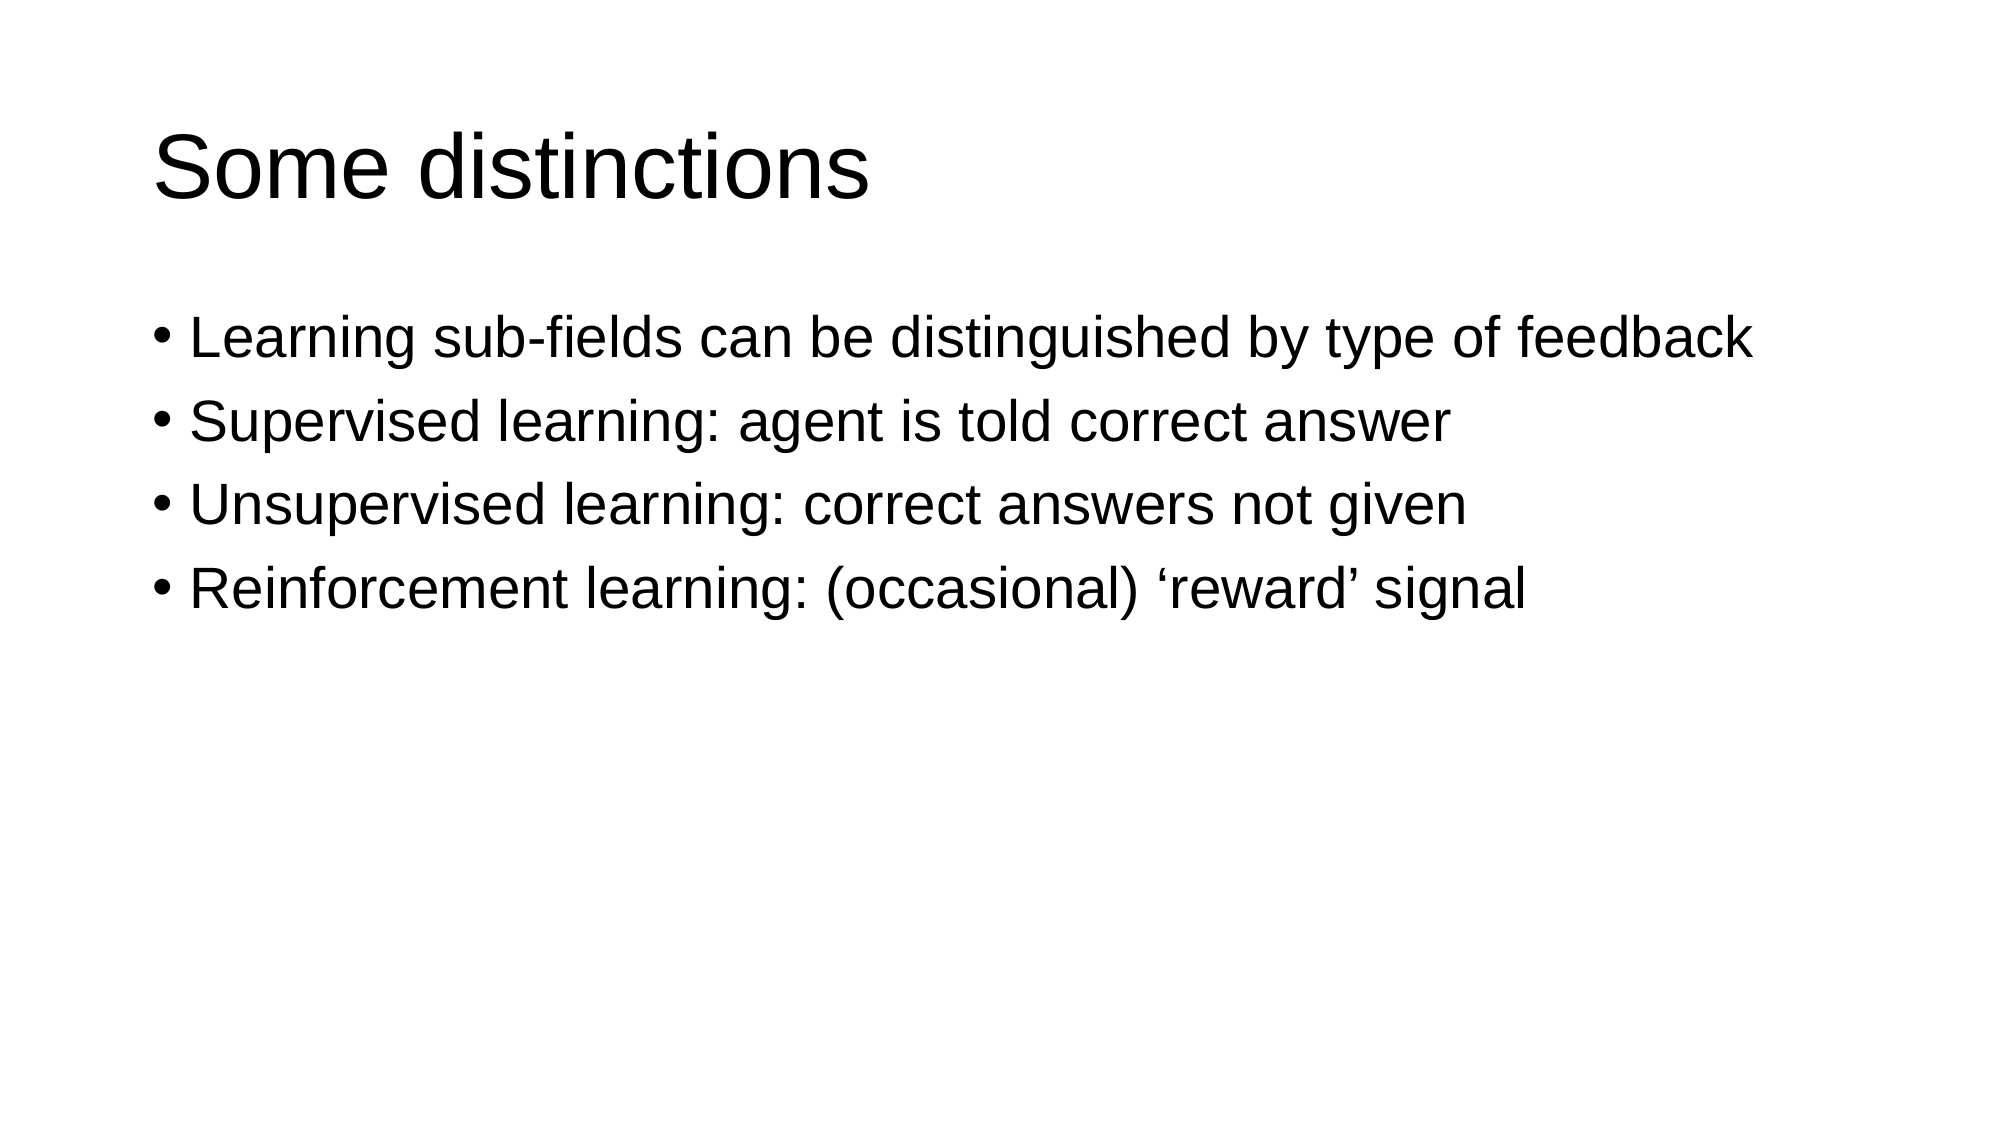

# Some distinctions
Learning sub-fields can be distinguished by type of feedback
Supervised learning: agent is told correct answer
Unsupervised learning: correct answers not given
Reinforcement learning: (occasional) ‘reward’ signal